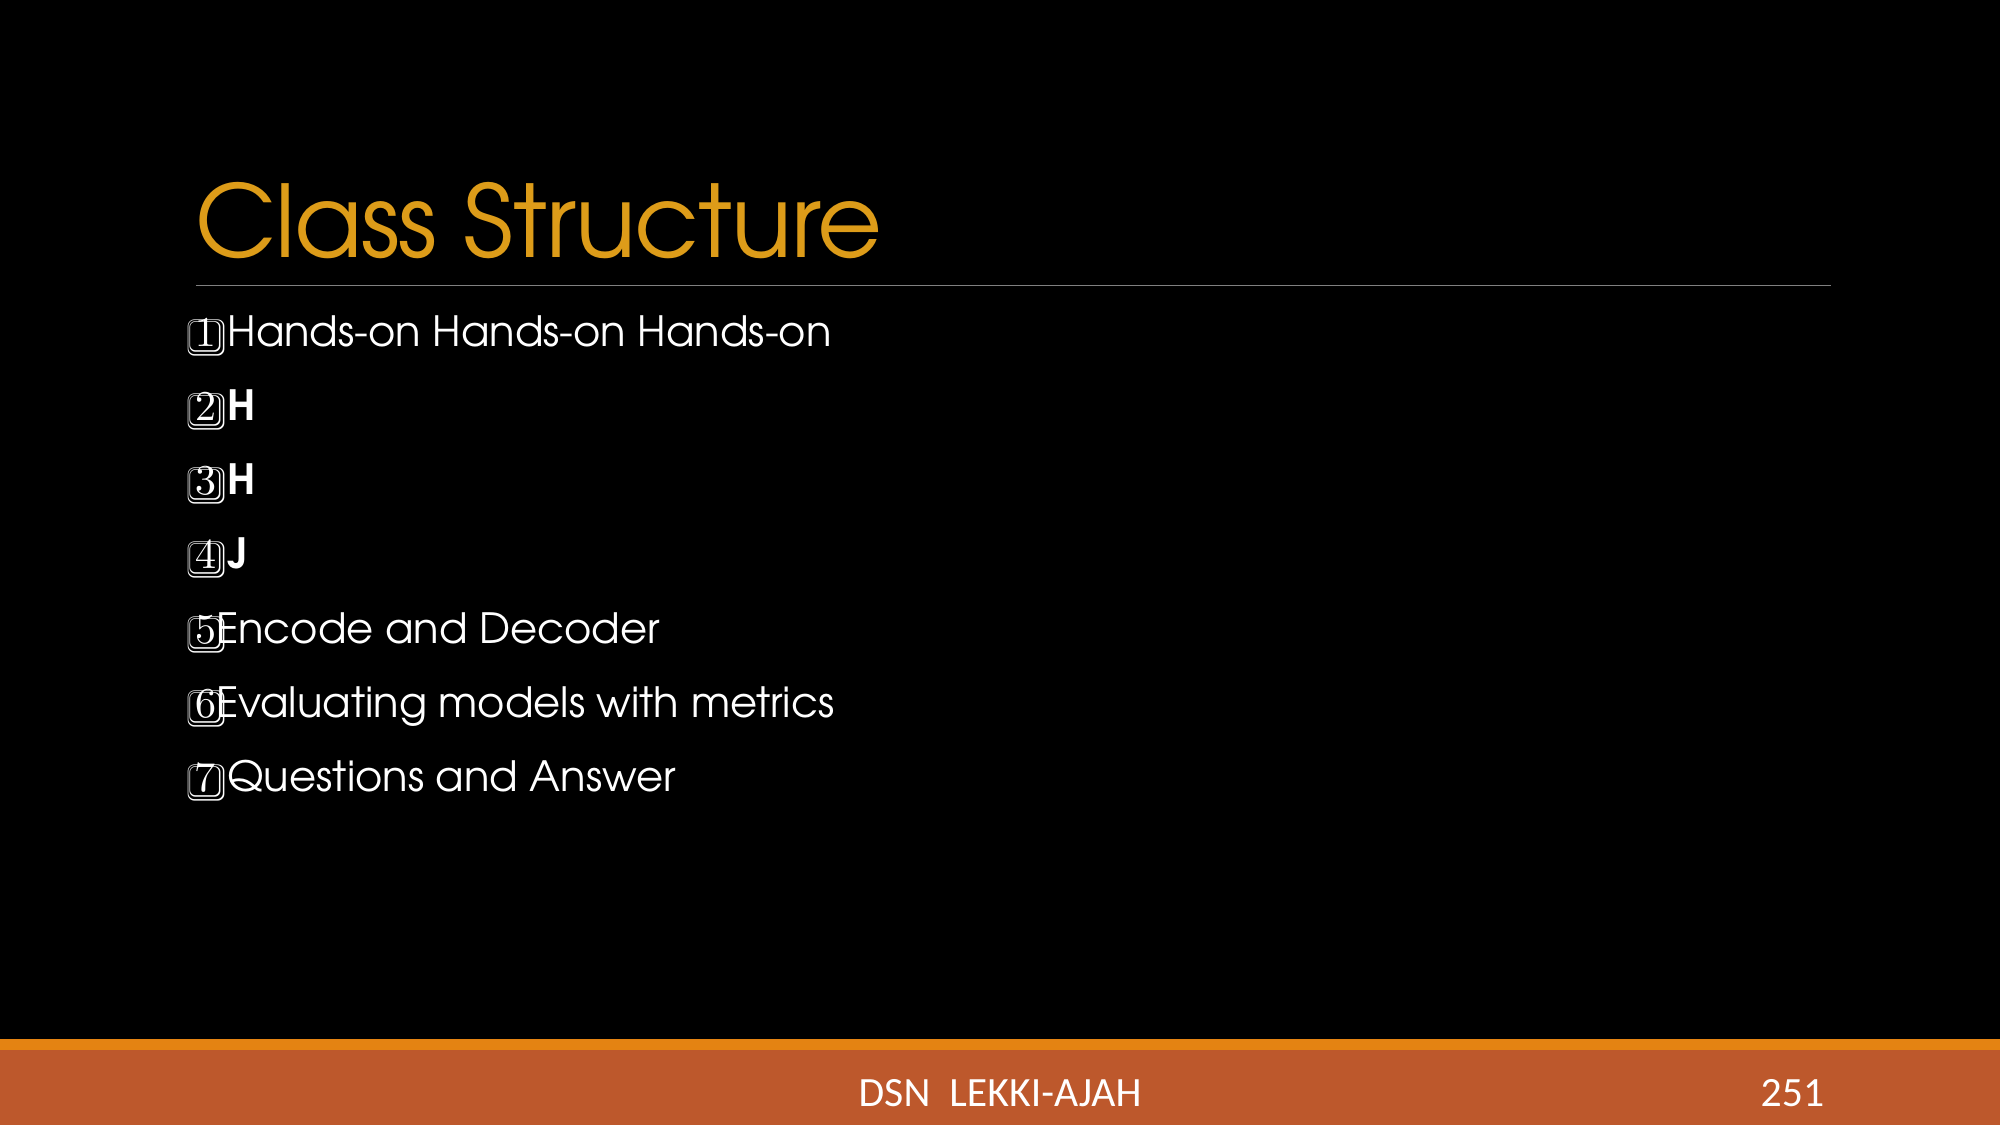

# Class Structure
1️⃣ Hands-on Hands-on Hands-on
2️⃣ H
3️⃣ H
4️⃣ J
5️⃣Encode and Decoder
6️⃣Evaluating models with metrics
7️⃣ Questions and Answer
DSN  LEKKI-AJAH
251